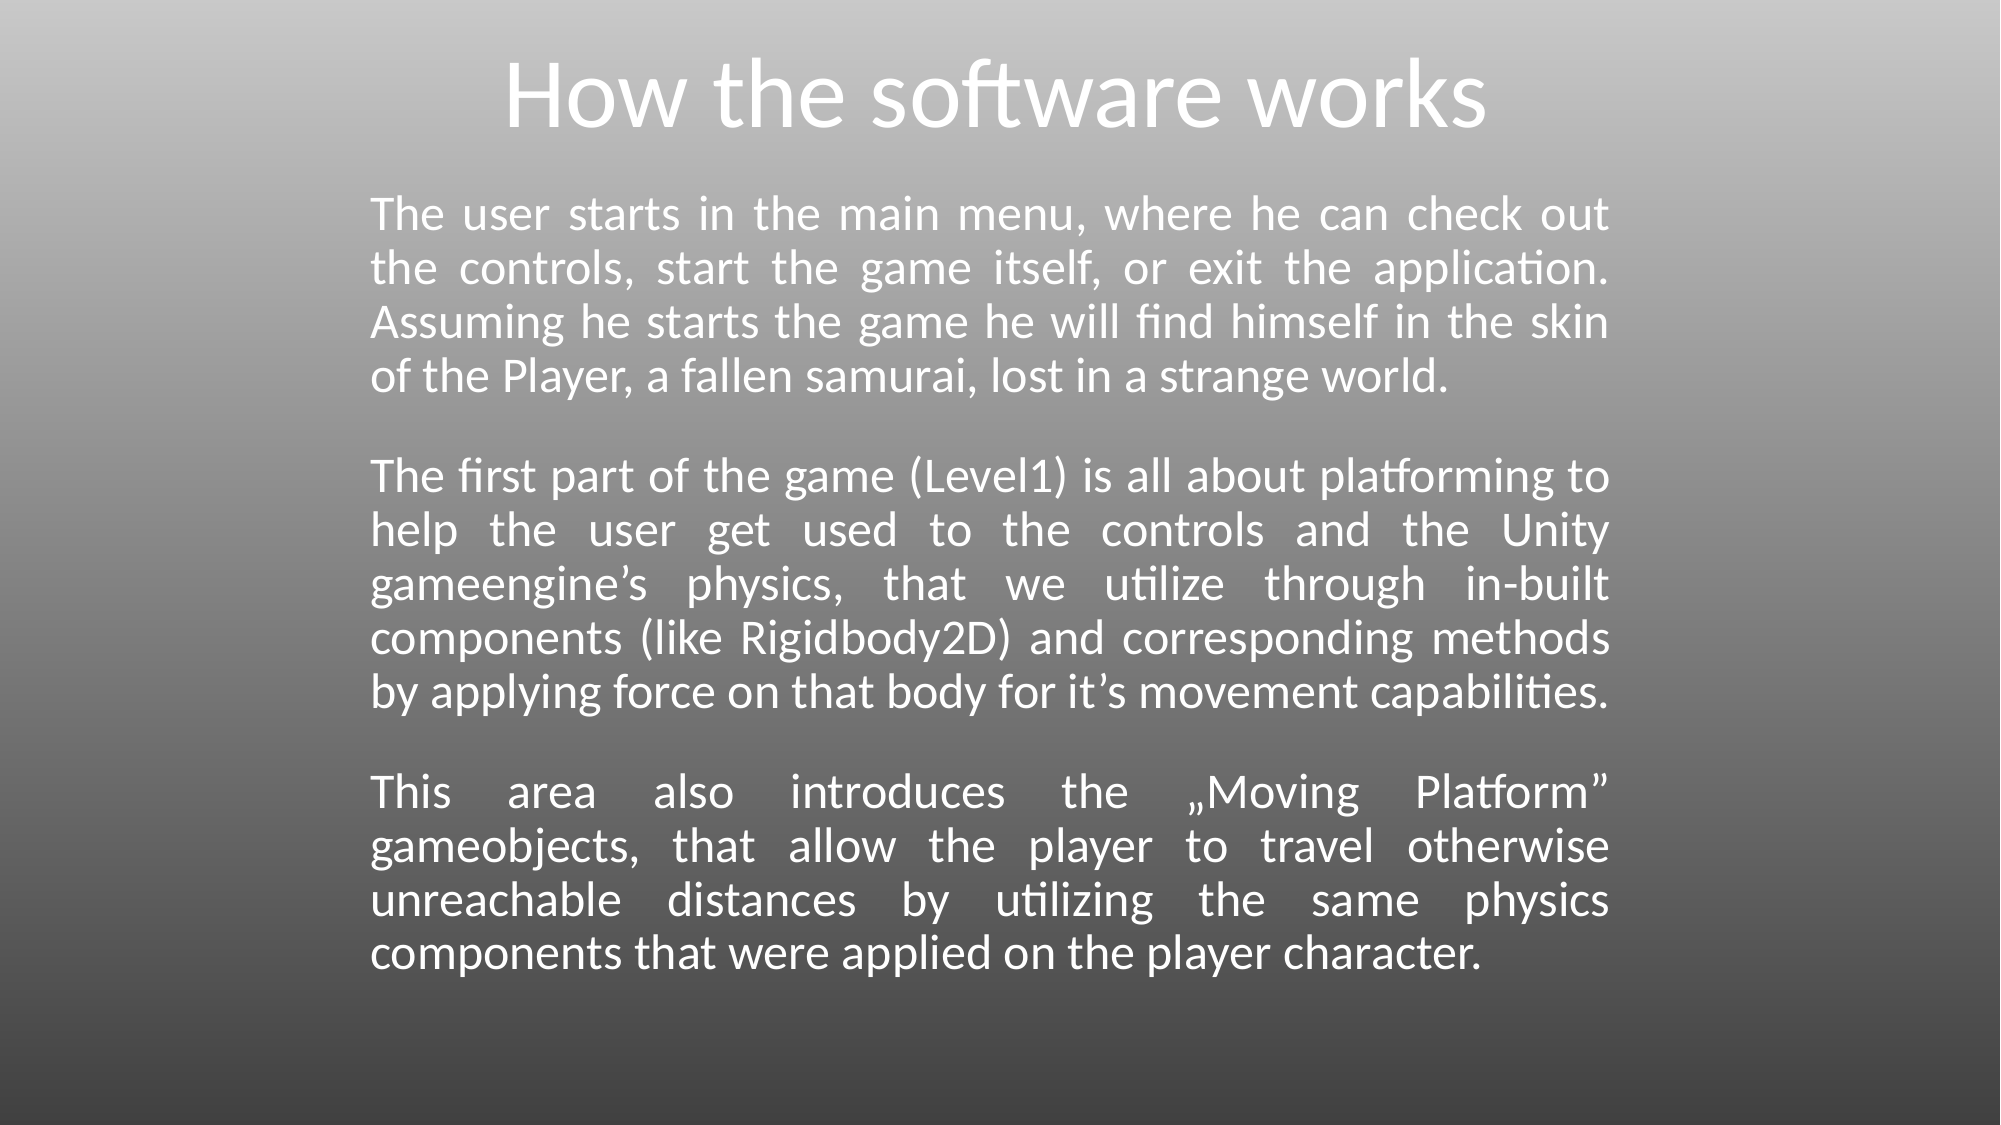

# How the software works
The user starts in the main menu, where he can check out the controls, start the game itself, or exit the application. Assuming he starts the game he will find himself in the skin of the Player, a fallen samurai, lost in a strange world.
The first part of the game (Level1) is all about platforming to help the user get used to the controls and the Unity gameengine’s physics, that we utilize through in-built components (like Rigidbody2D) and corresponding methods by applying force on that body for it’s movement capabilities.
This area also introduces the „Moving Platform” gameobjects, that allow the player to travel otherwise unreachable distances by utilizing the same physics components that were applied on the player character.